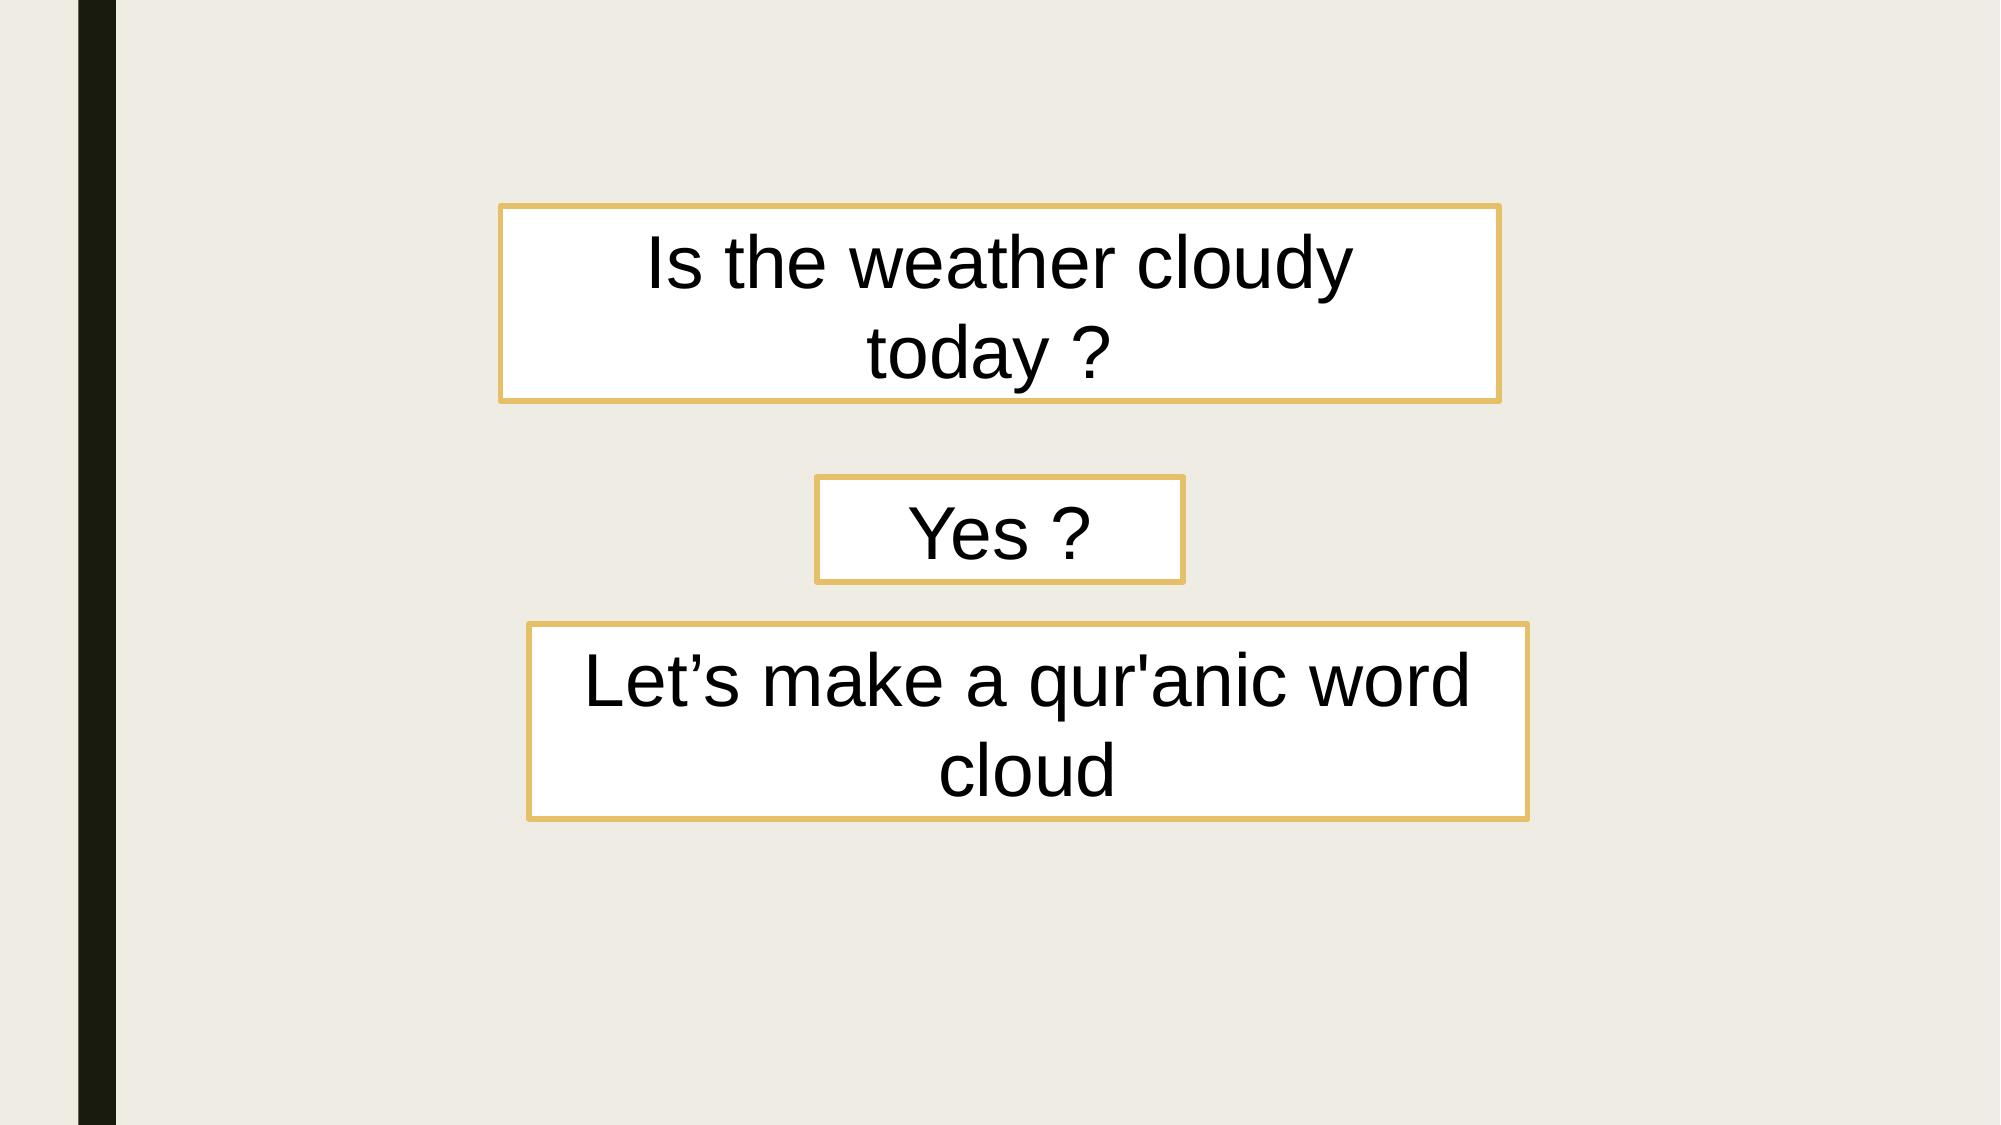

Is the weather cloudy today ?
Yes ?
Let’s make a qur'anic word cloud